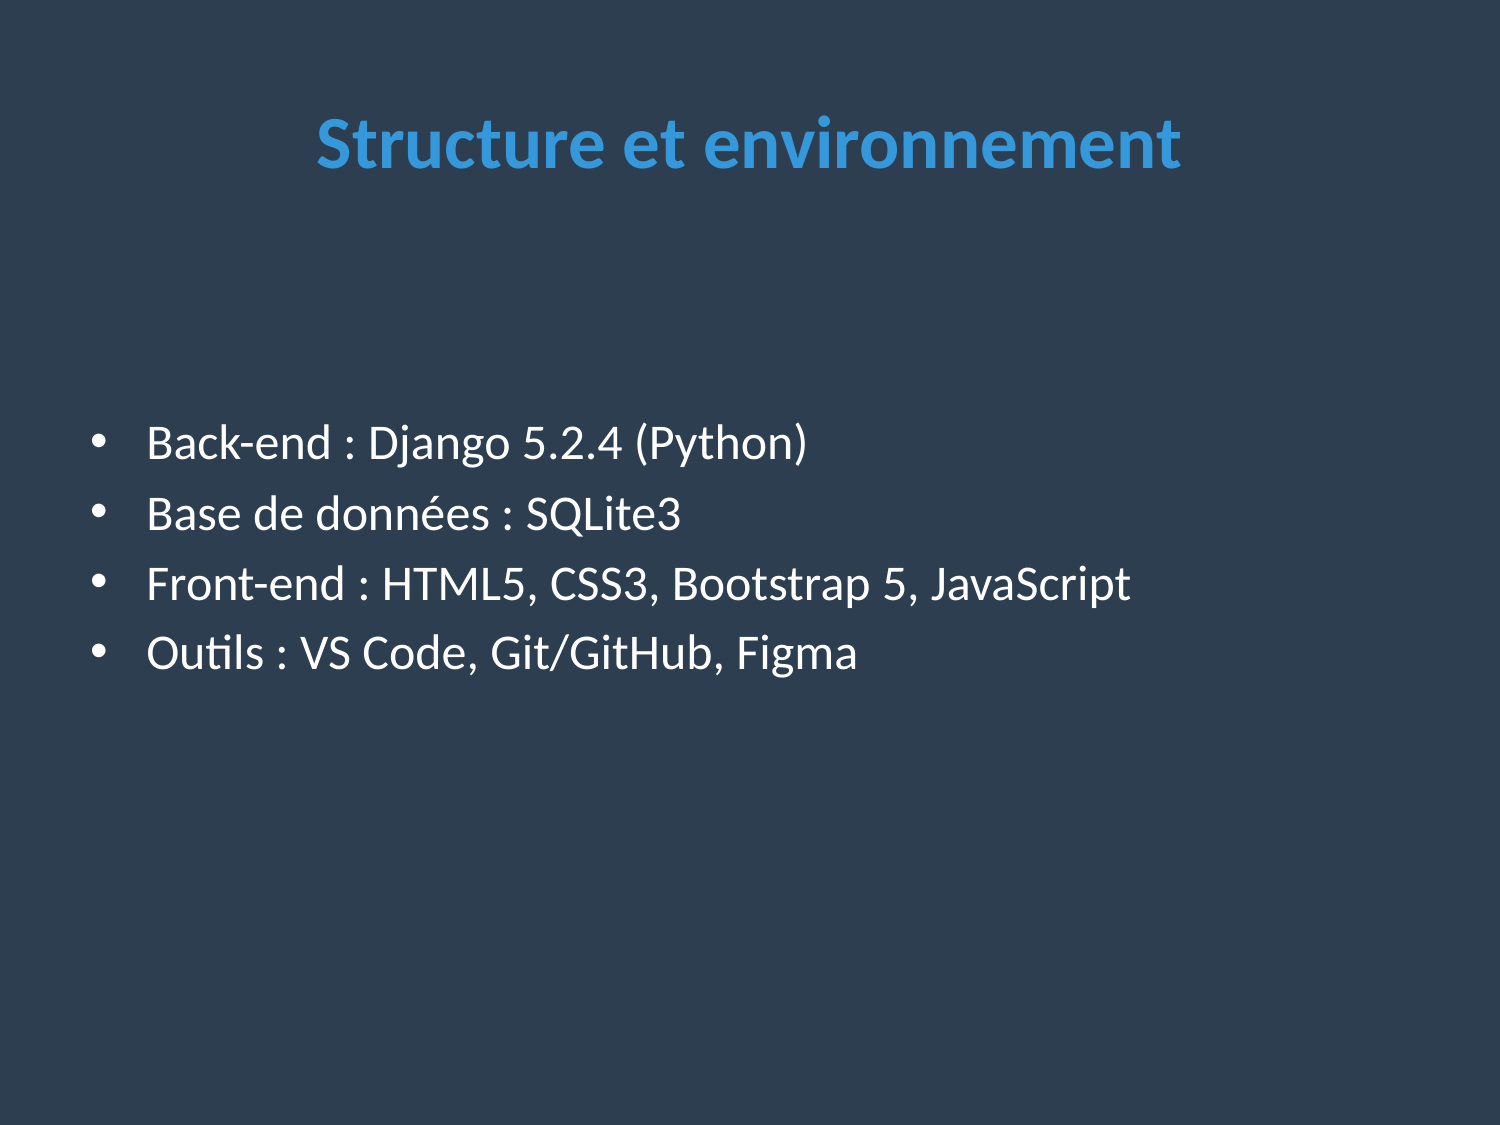

# Structure et environnement

Back-end : Django 5.2.4 (Python)
Base de données : SQLite3
Front-end : HTML5, CSS3, Bootstrap 5, JavaScript
Outils : VS Code, Git/GitHub, Figma